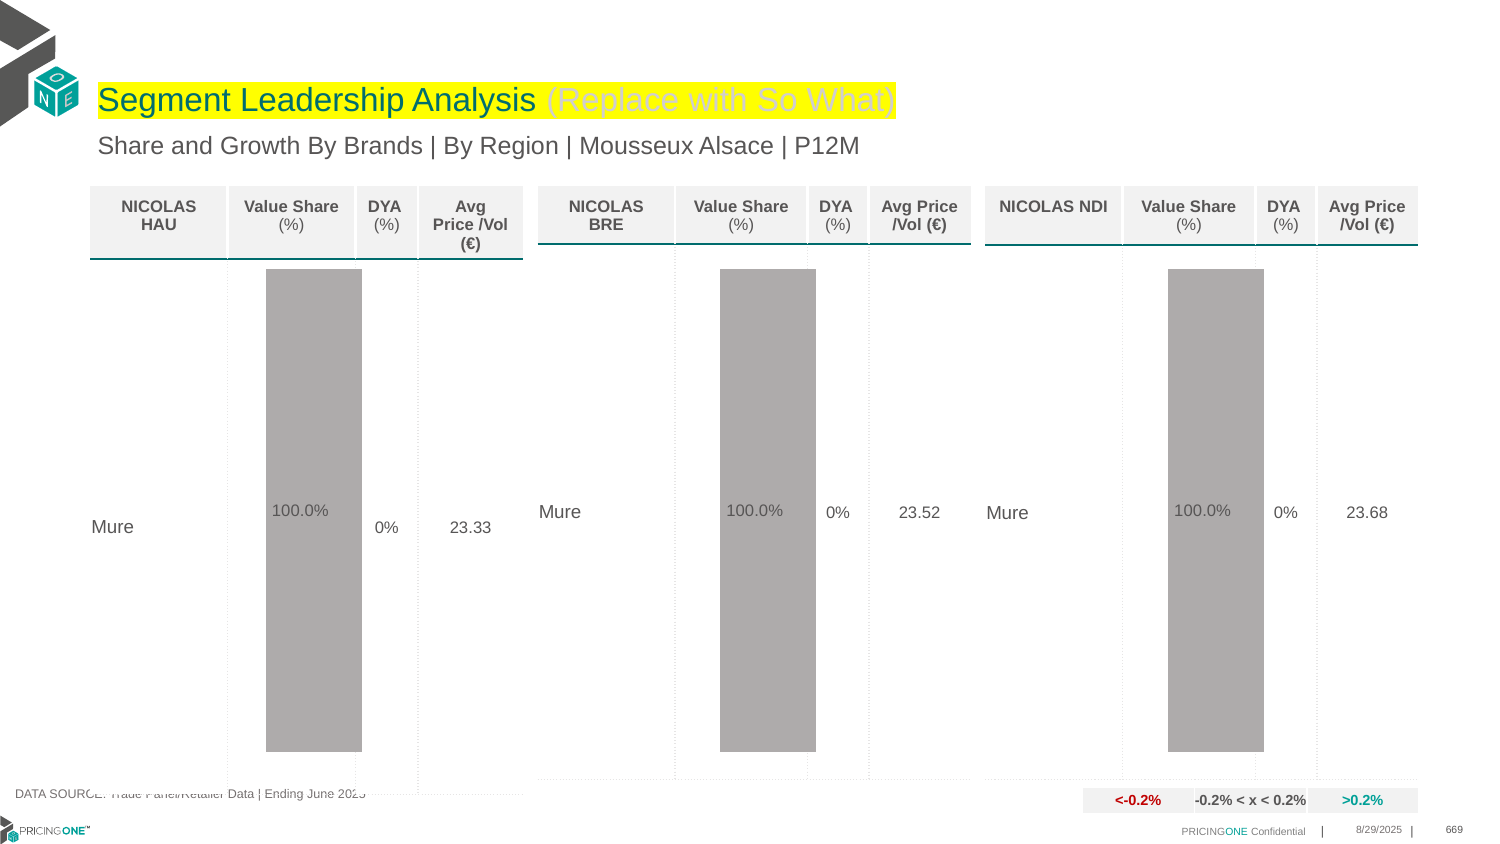

# Segment Leadership Analysis (Replace with So What)
Share and Growth By Brands | By Region | Mousseux Alsace | P12M
| NICOLAS BRE | Value Share (%) | DYA (%) | Avg Price /Vol (€) |
| --- | --- | --- | --- |
| Mure |  | 0% | 23.52 |
| NICOLAS HAU | Value Share (%) | DYA (%) | Avg Price /Vol (€) |
| --- | --- | --- | --- |
| Mure |  | 0% | 23.33 |
| NICOLAS NDI | Value Share (%) | DYA (%) | Avg Price /Vol (€) |
| --- | --- | --- | --- |
| Mure |  | 0% | 23.68 |

### Chart

| Category | Mousseux Alsace | NICOLAS HAU |
|---|---|
|  | 1.0 |

### Chart

| Category | Mousseux Alsace | NICOLAS BRE |
|---|---|
|  | 1.0 |

### Chart

| Category | Mousseux Alsace | NICOLAS NDI |
|---|---|
|  | 1.0 |
DATA SOURCE: Trade Panel/Retailer Data | Ending June 2025
| <-0.2% | -0.2% < x < 0.2% | >0.2% |
| --- | --- | --- |

8/29/2025
669